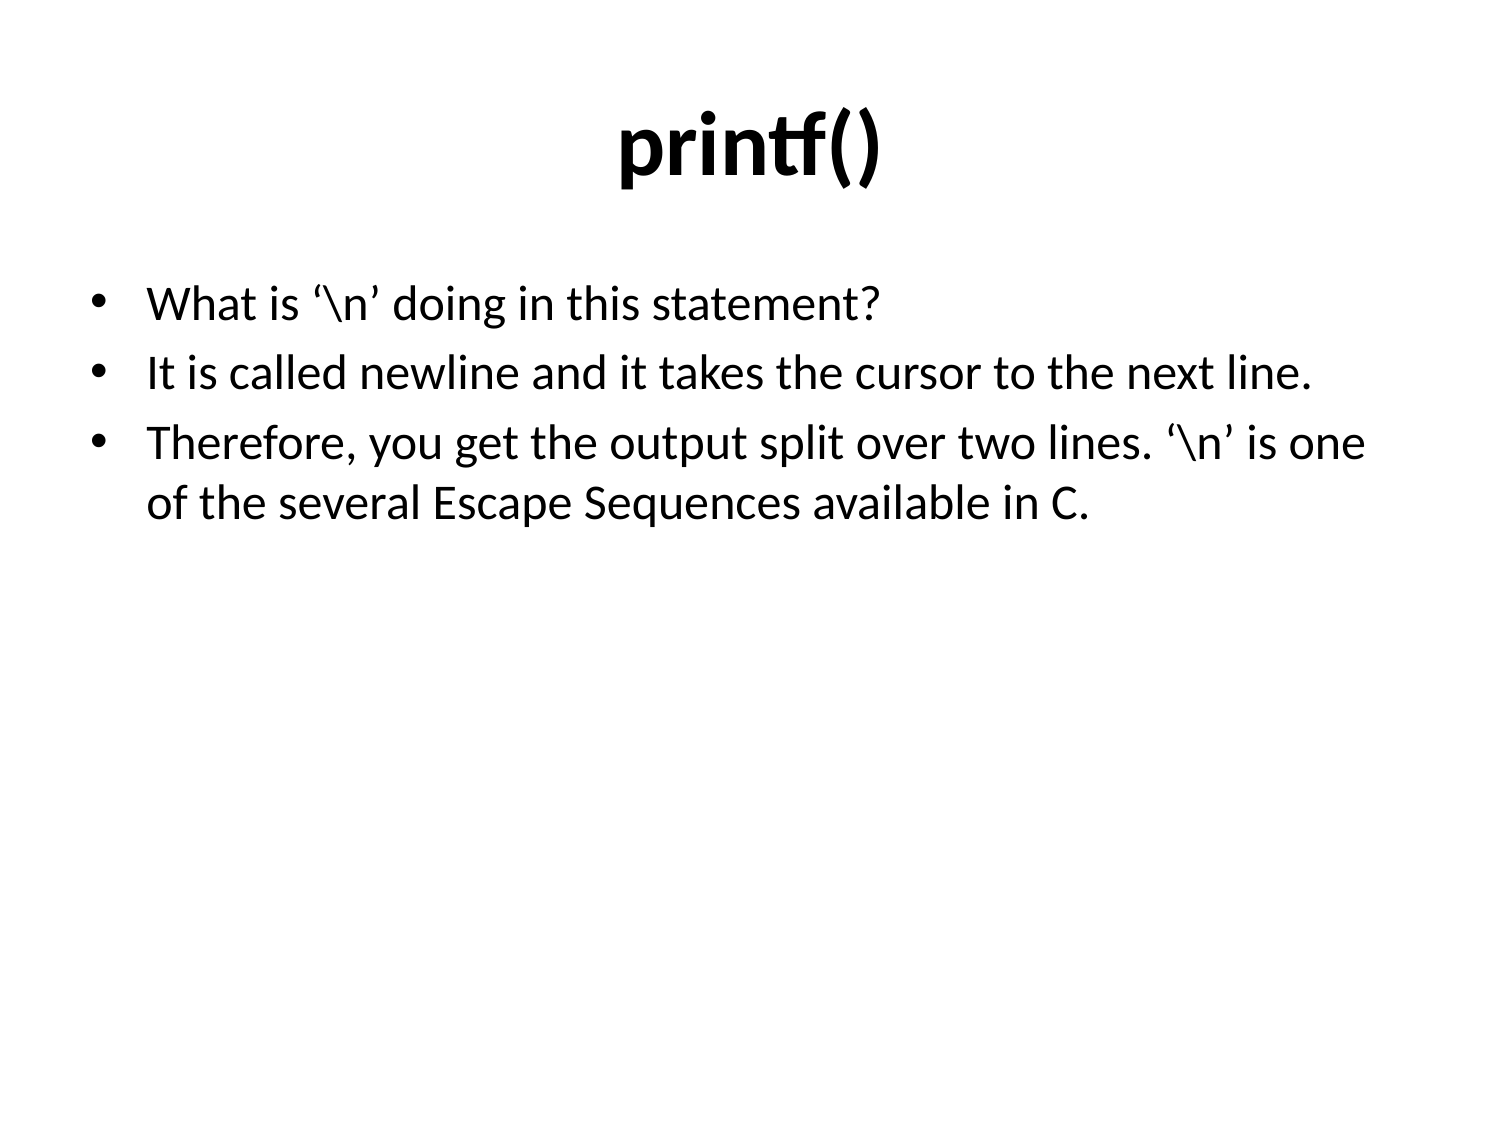

# printf()
What is ‘\n’ doing in this statement?
It is called newline and it takes the cursor to the next line.
Therefore, you get the output split over two lines. ‘\n’ is one of the several Escape Sequences available in C.